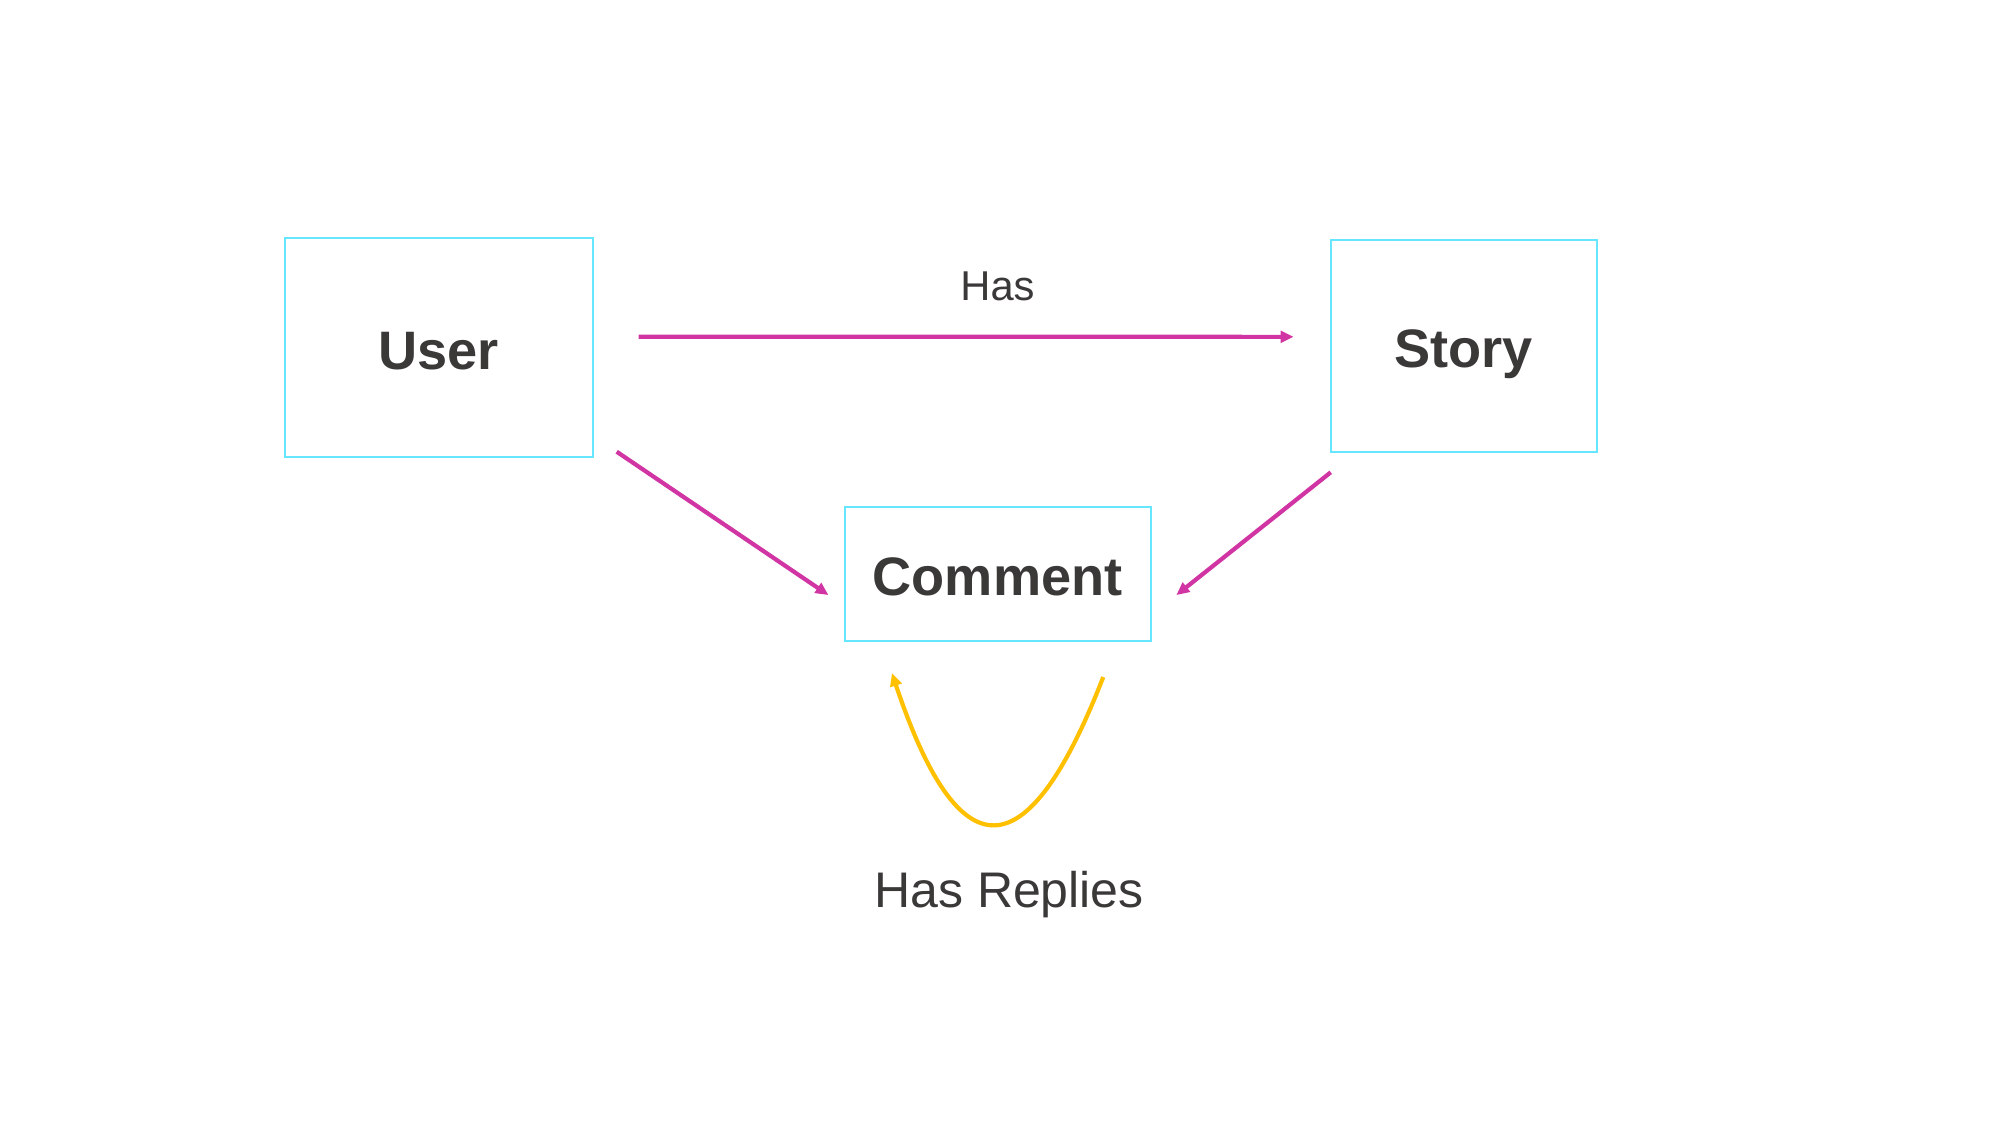

User
Story
Has

Has
Comment
Has

Has Replies